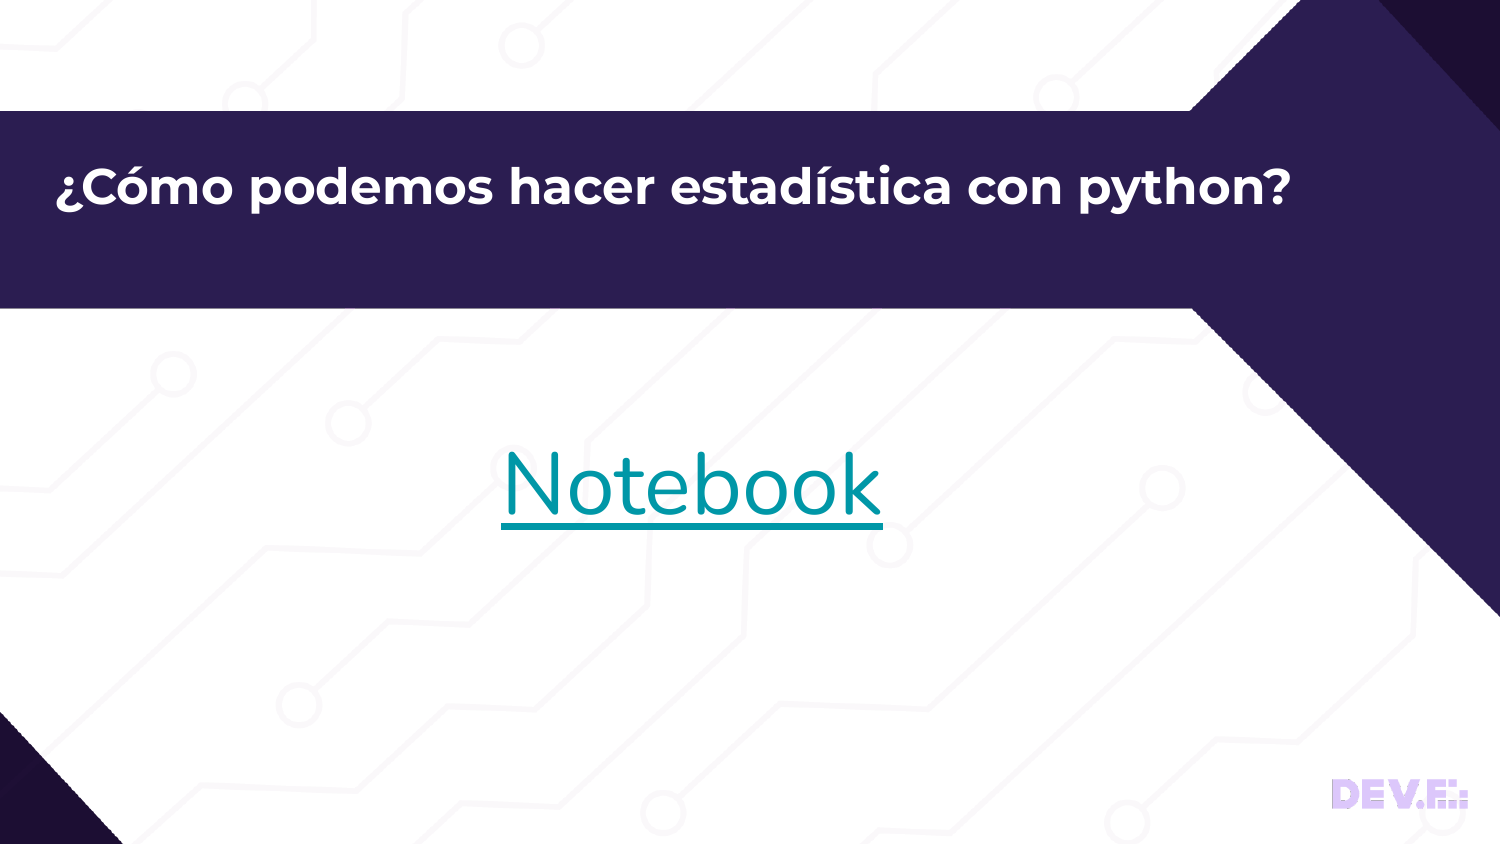

# ¿Cómo podemos hacer estadística con python?
Notebook